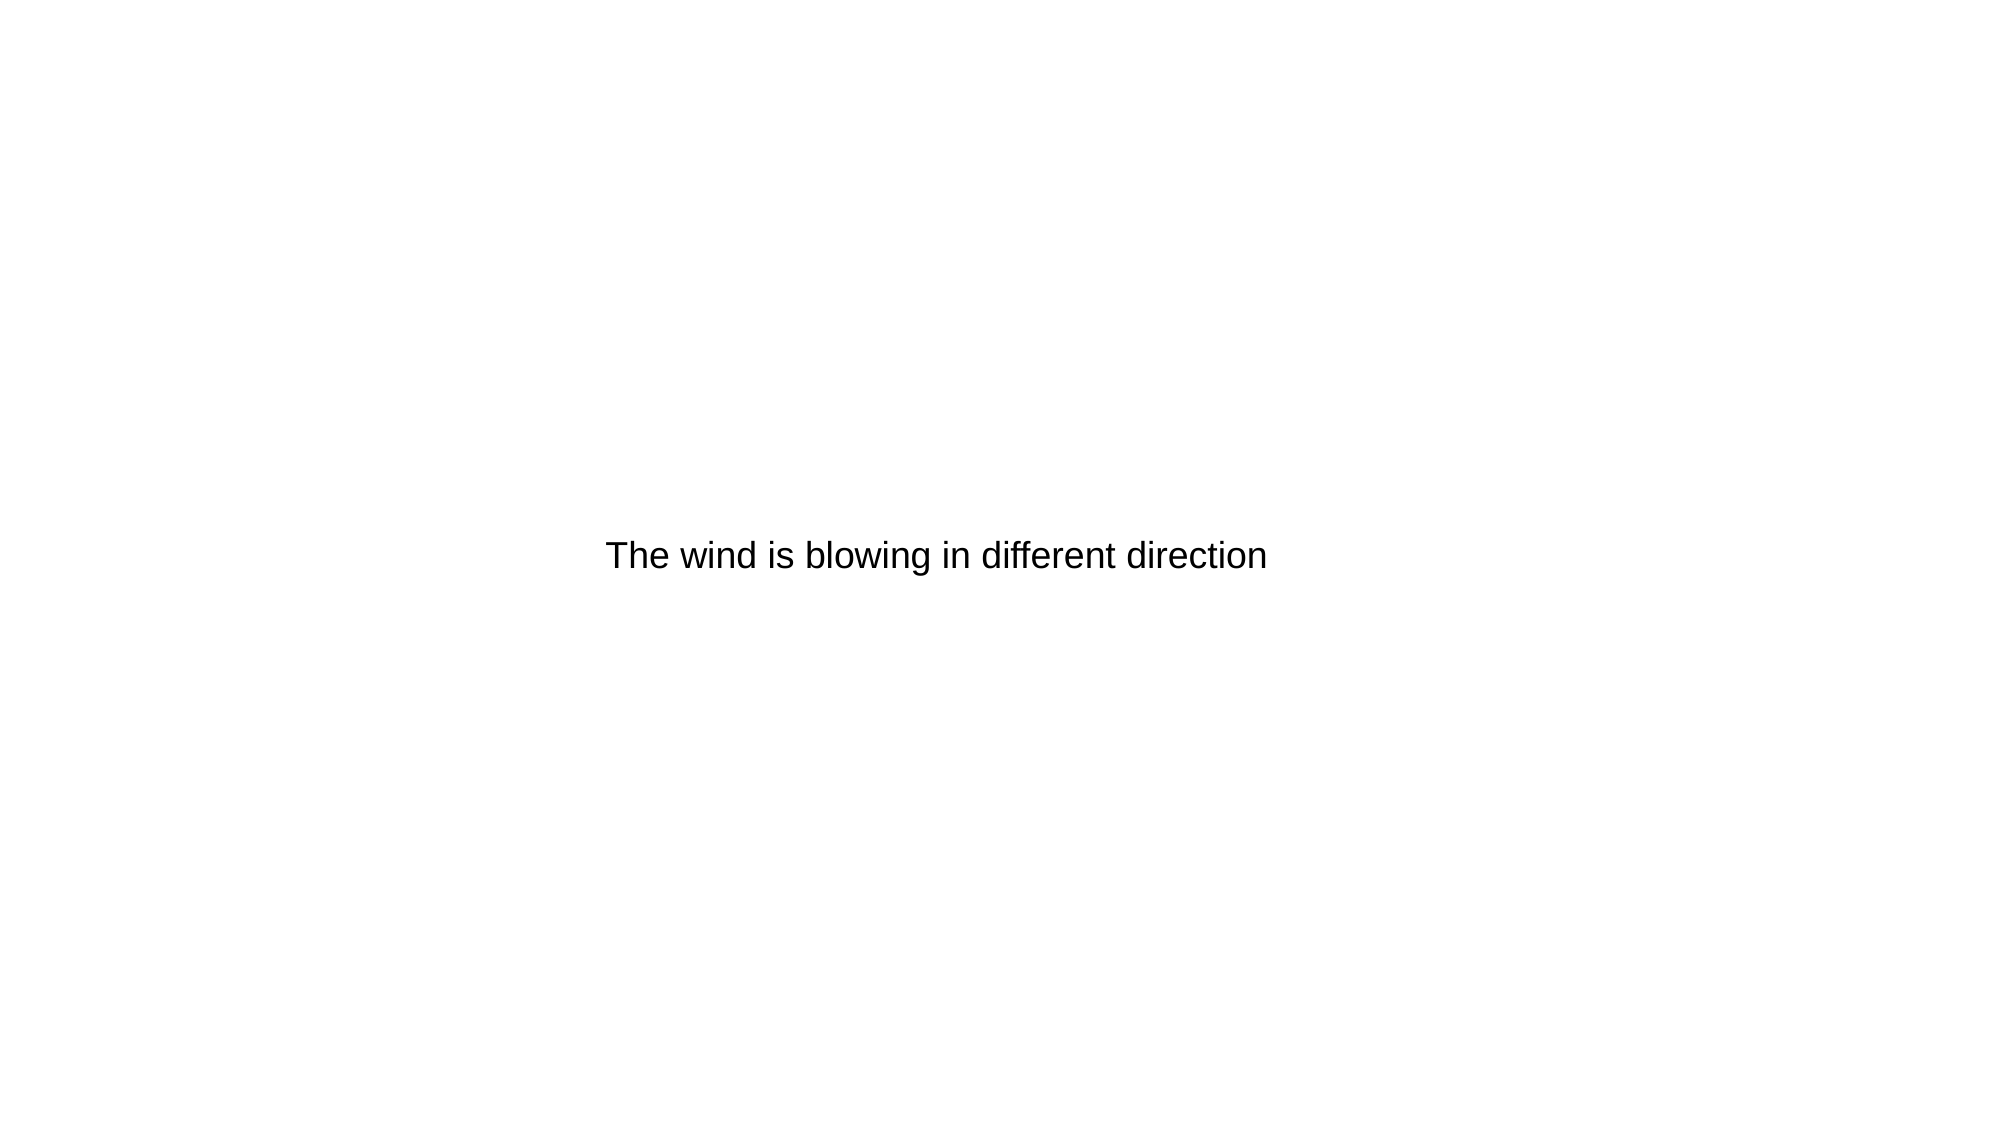

The wind is blowing in different direction